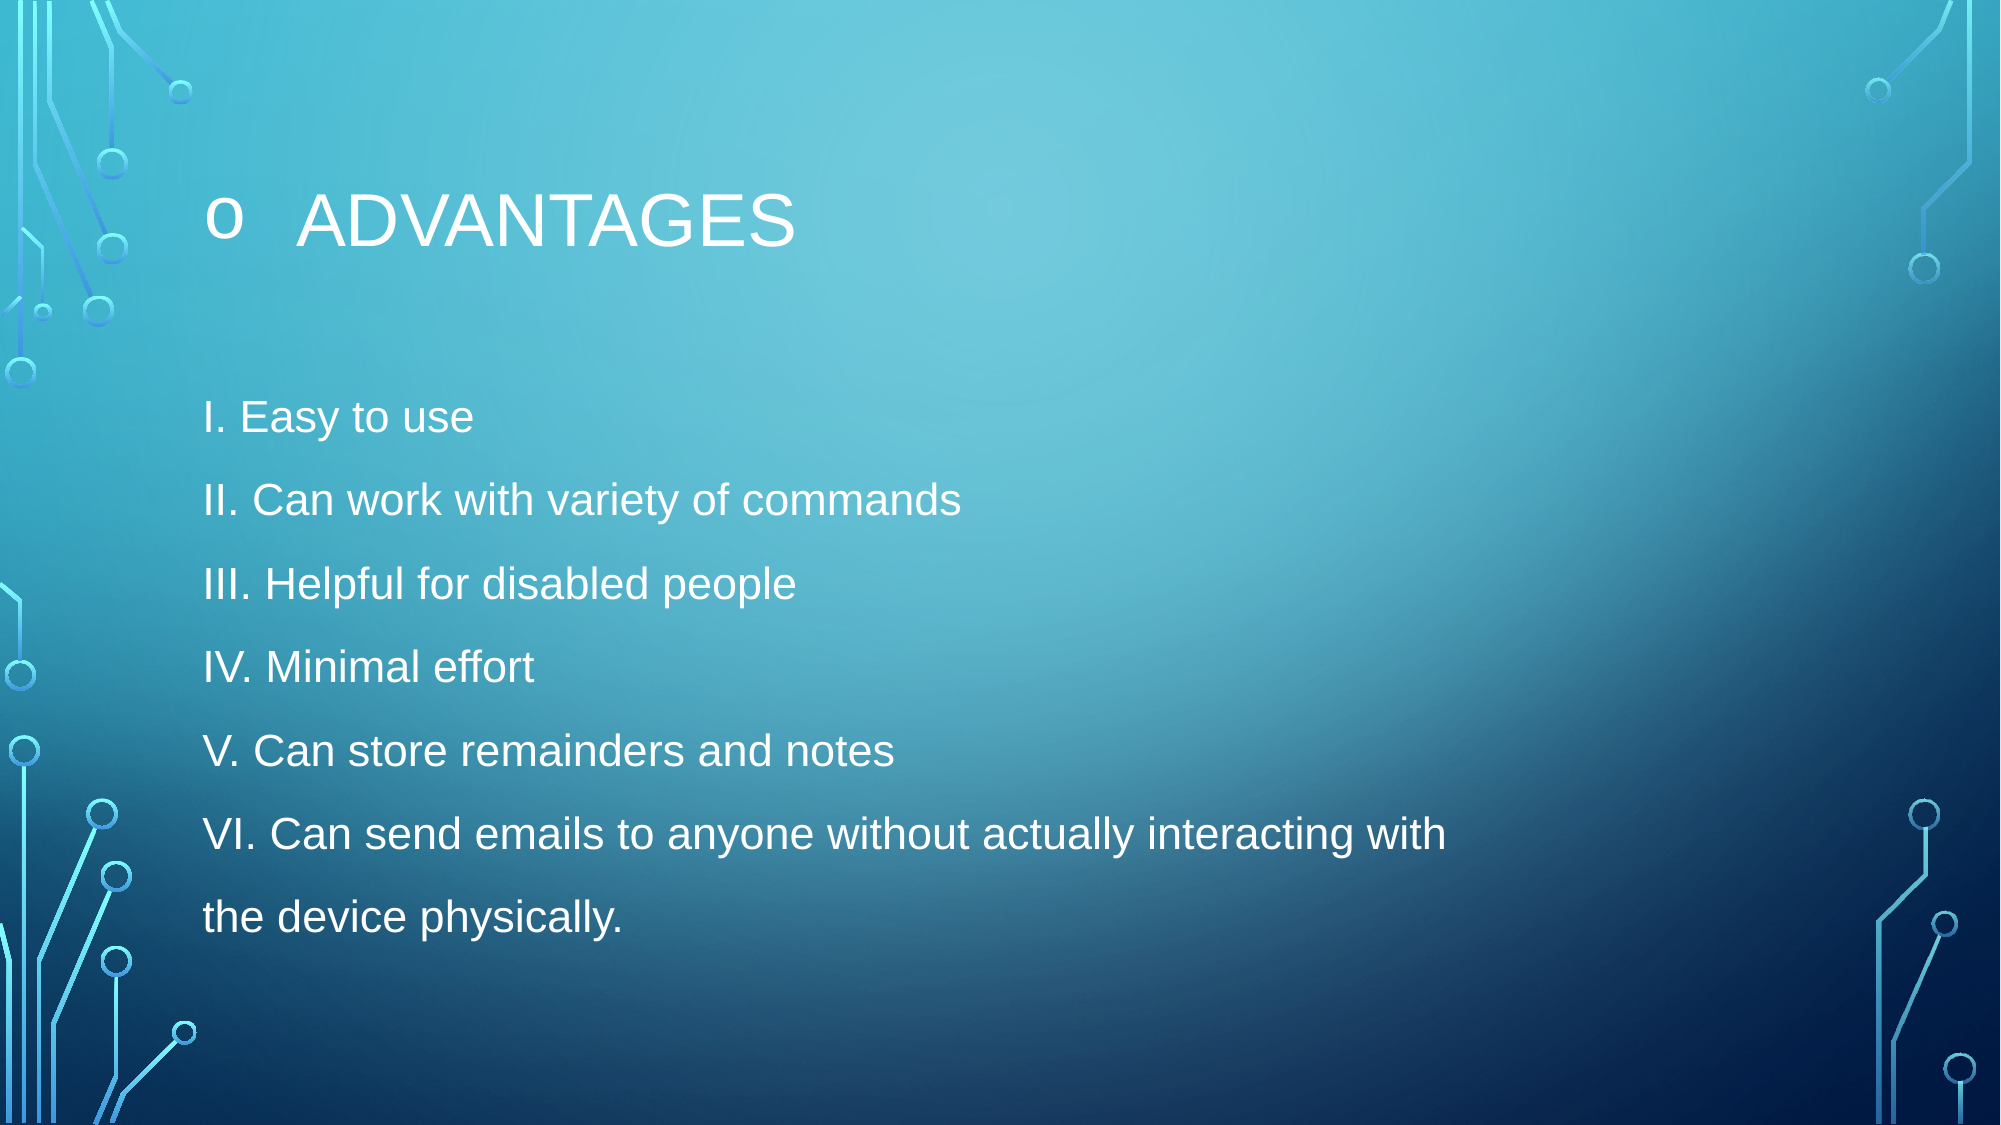

# ADVANTAGES
I. Easy to use
II. Can work with variety of commands
III. Helpful for disabled people
IV. Minimal effort
V. Can store remainders and notes
VI. Can send emails to anyone without actually interacting with
the device physically.